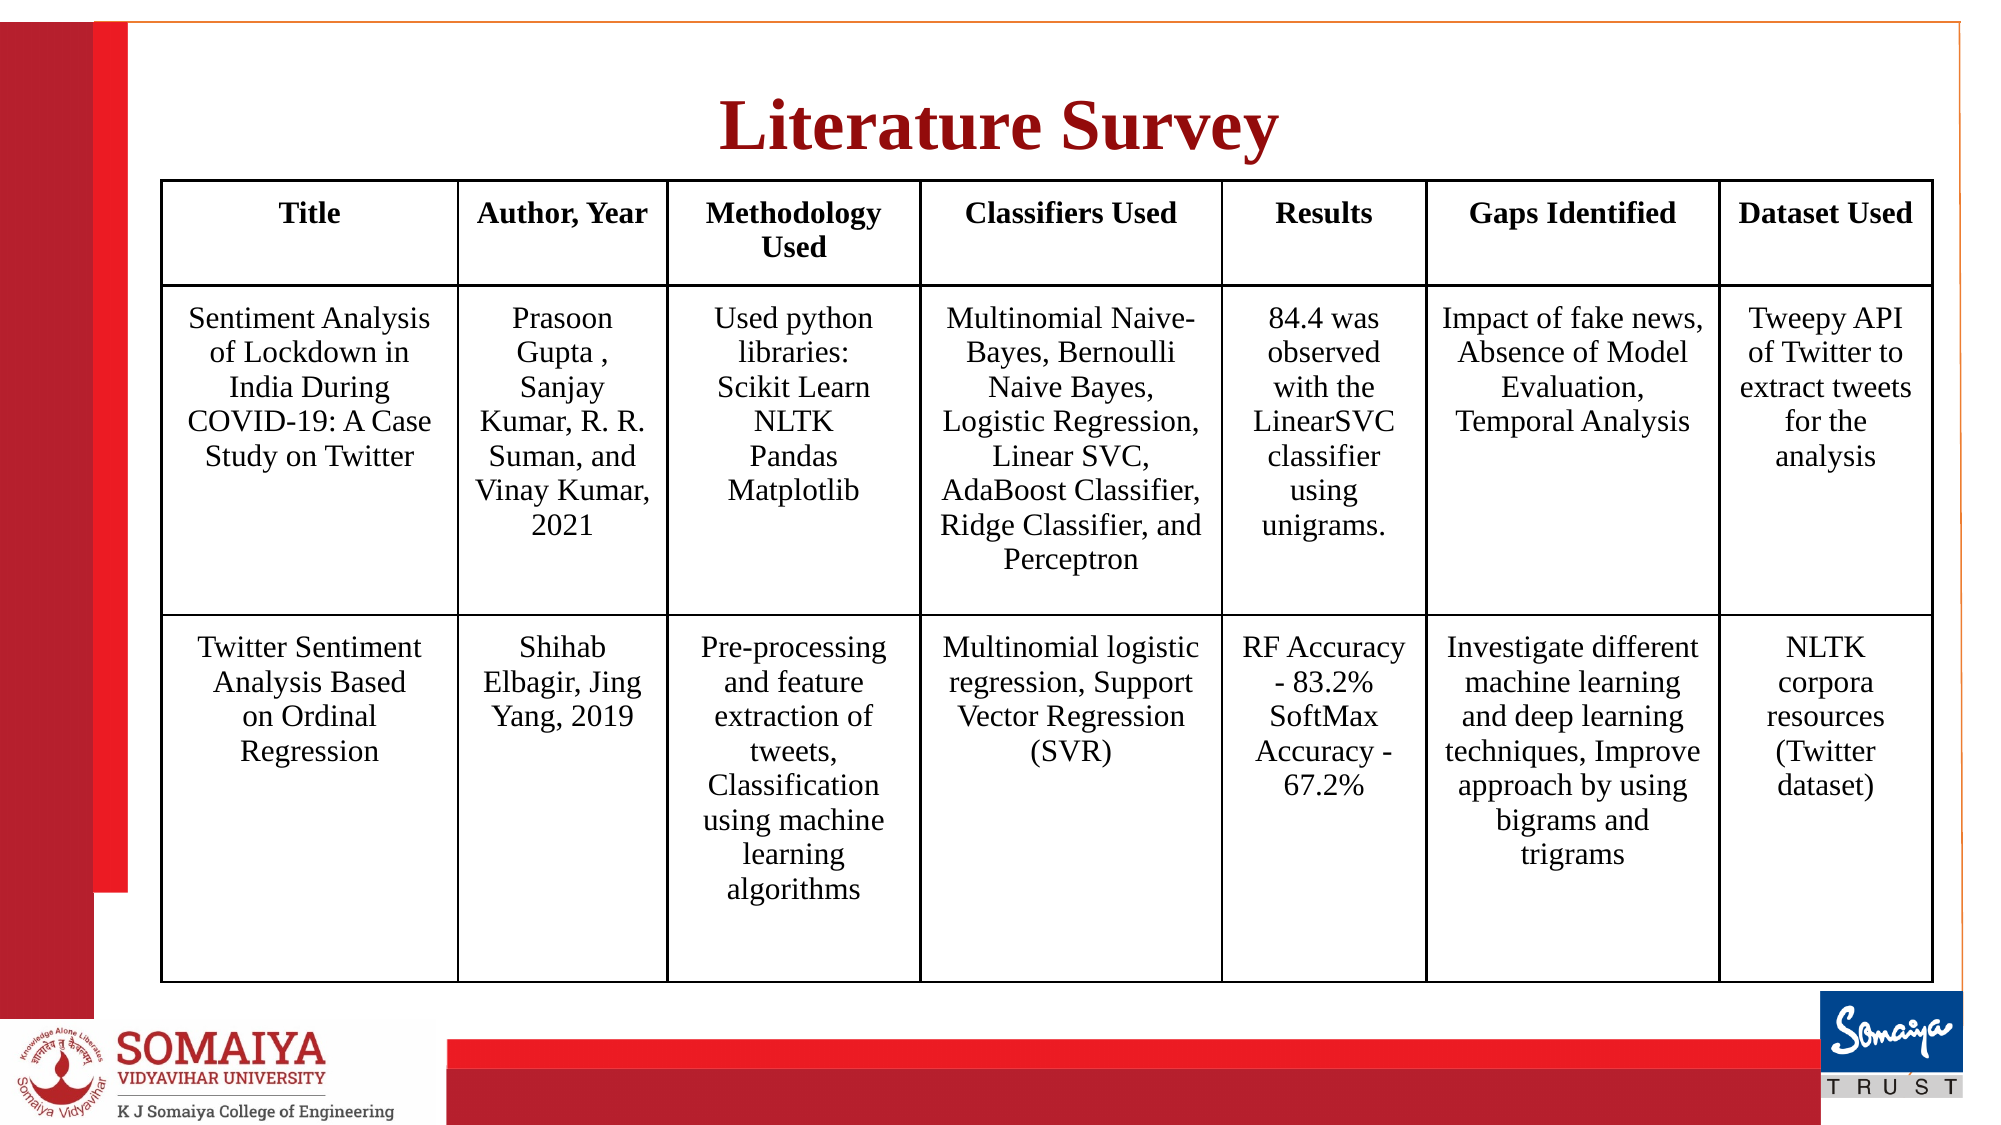

Literature Survey
| Title | Author, Year | Methodology Used | Classifiers Used | Results | Gaps Identified | Dataset Used |
| --- | --- | --- | --- | --- | --- | --- |
| Sentiment Analysis of Lockdown in India During COVID-19: A Case Study on Twitter | Prasoon Gupta , Sanjay Kumar, R. R. Suman, and Vinay Kumar, 2021 | Used python libraries: Scikit Learn NLTK Pandas Matplotlib | Multinomial Naive-Bayes, Bernoulli Naive Bayes, Logistic Regression, Linear SVC, AdaBoost Classifier, Ridge Classifier, and Perceptron | 84.4 was observed with the LinearSVC classifier using unigrams. | Impact of fake news, Absence of Model Evaluation, Temporal Analysis | Tweepy API of Twitter to extract tweets for the analysis |
| Twitter Sentiment Analysis Based on Ordinal Regression | Shihab Elbagir, Jing Yang, 2019 | Pre-processing and feature extraction of tweets, Classification using machine learning algorithms | Multinomial logistic regression, Support Vector Regression (SVR) | RF Accuracy - 83.2% SoftMax Accuracy - 67.2% | Investigate different machine learning and deep learning techniques, Improve approach by using bigrams and trigrams | NLTK corpora resources (Twitter dataset) |